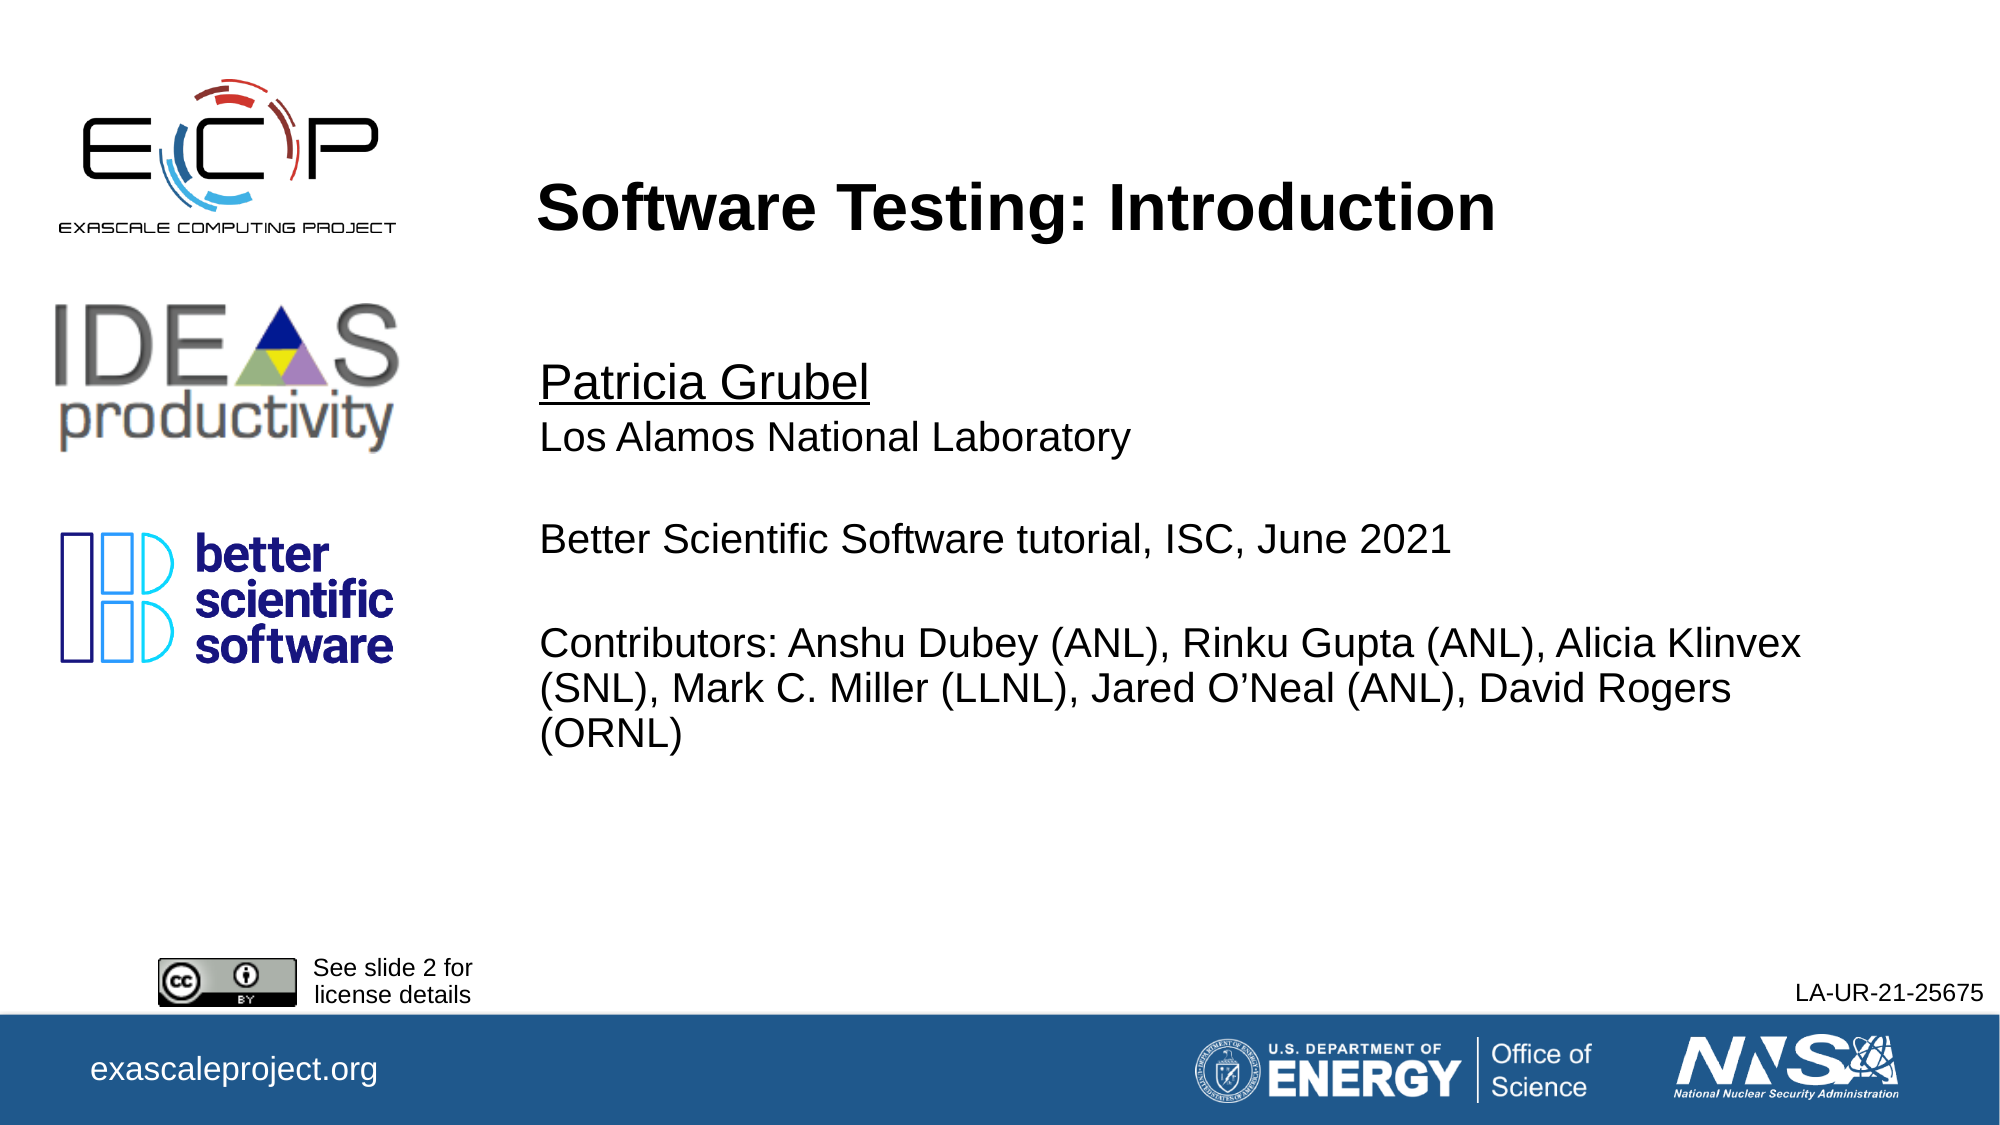

# Software Testing: Introduction
Patricia Grubel
Los Alamos National Laboratory
Better Scientific Software tutorial, ISC, June 2021
Contributors: Anshu Dubey (ANL), Rinku Gupta (ANL), Alicia Klinvex (SNL), Mark C. Miller (LLNL), Jared O’Neal (ANL), David Rogers (ORNL)
LA-UR-21-25675